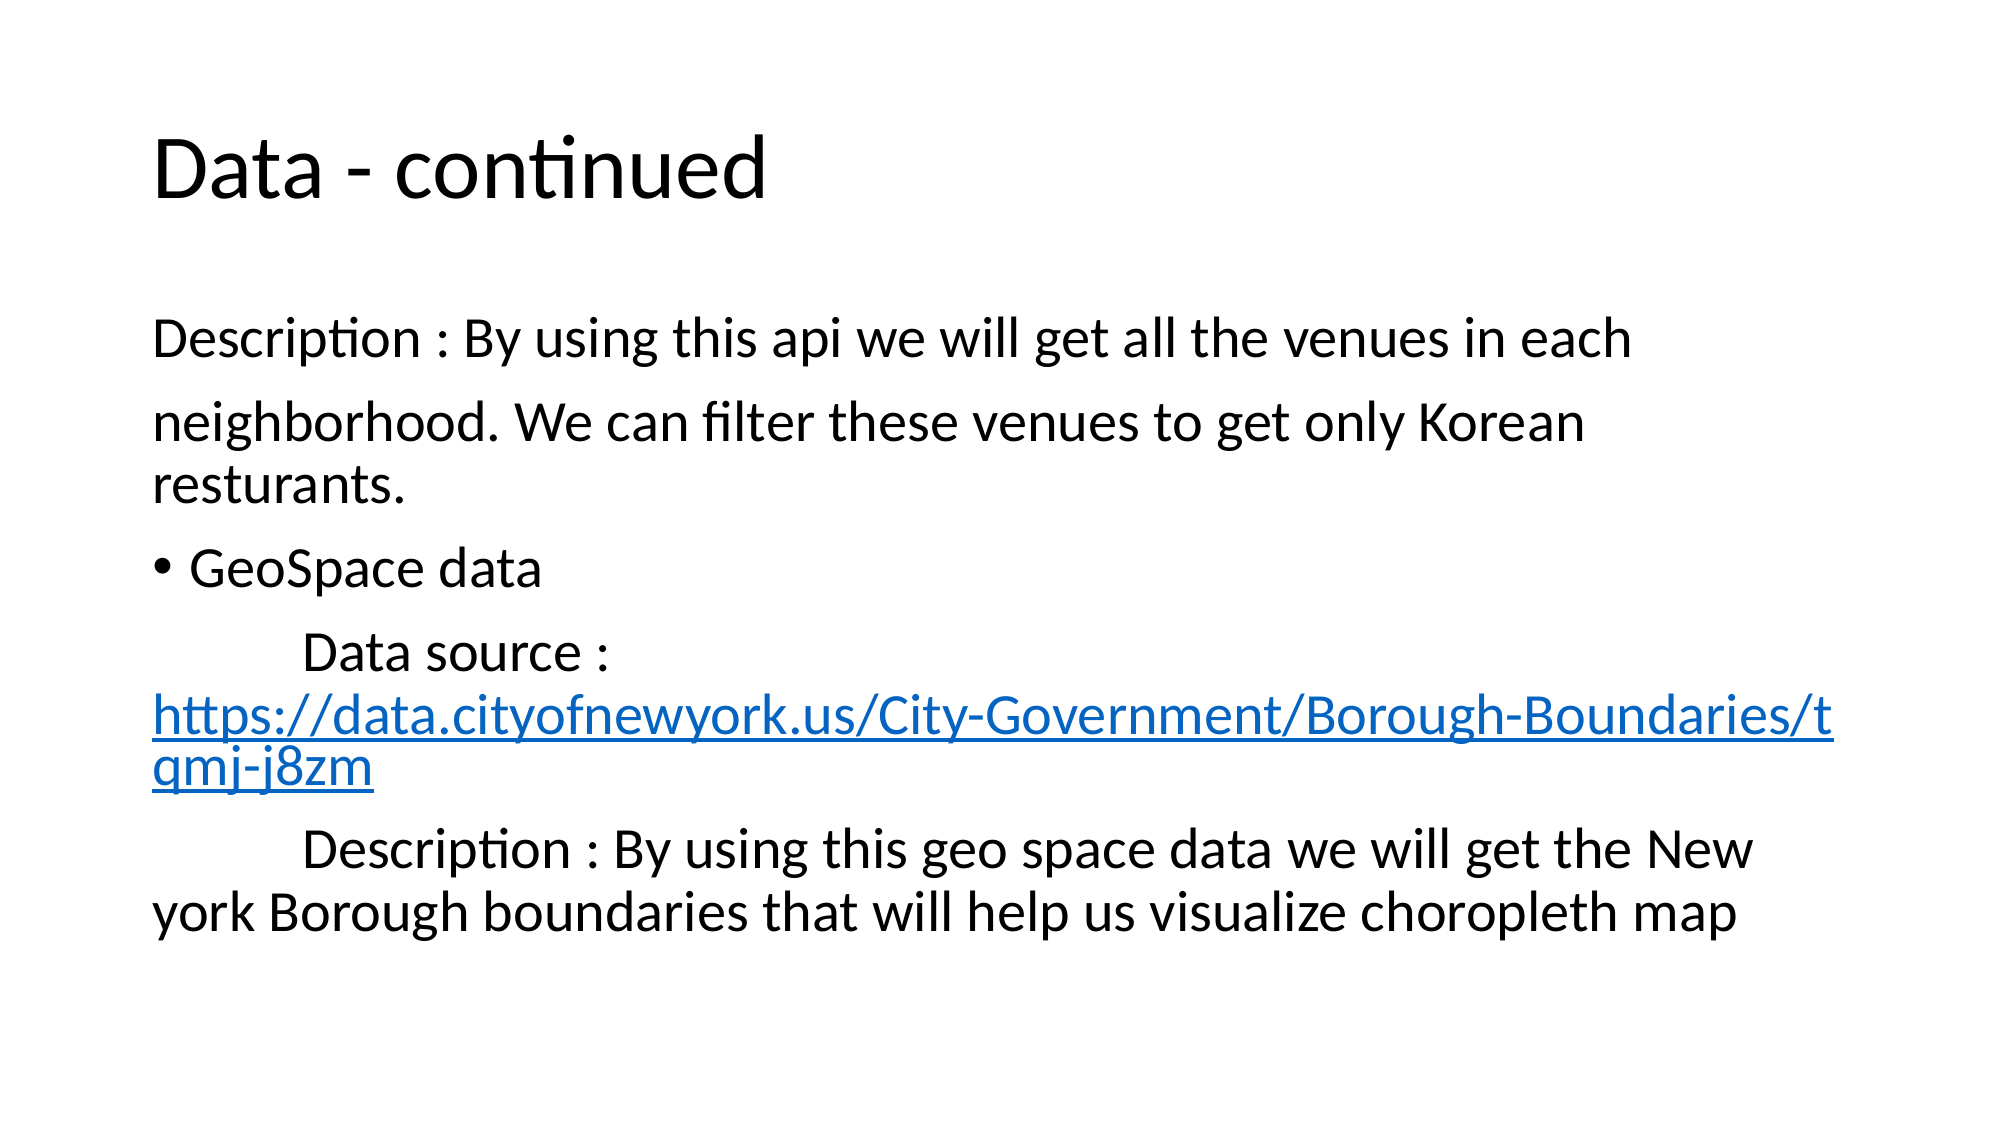

# Data - continued
Description : By using this api we will get all the venues in each
neighborhood. We can filter these venues to get only Korean resturants.
GeoSpace data
	Data source : https://data.cityofnewyork.us/City-Government/Borough-Boundaries/tqmj-j8zm
	Description : By using this geo space data we will get the New york Borough boundaries that will help us visualize choropleth map